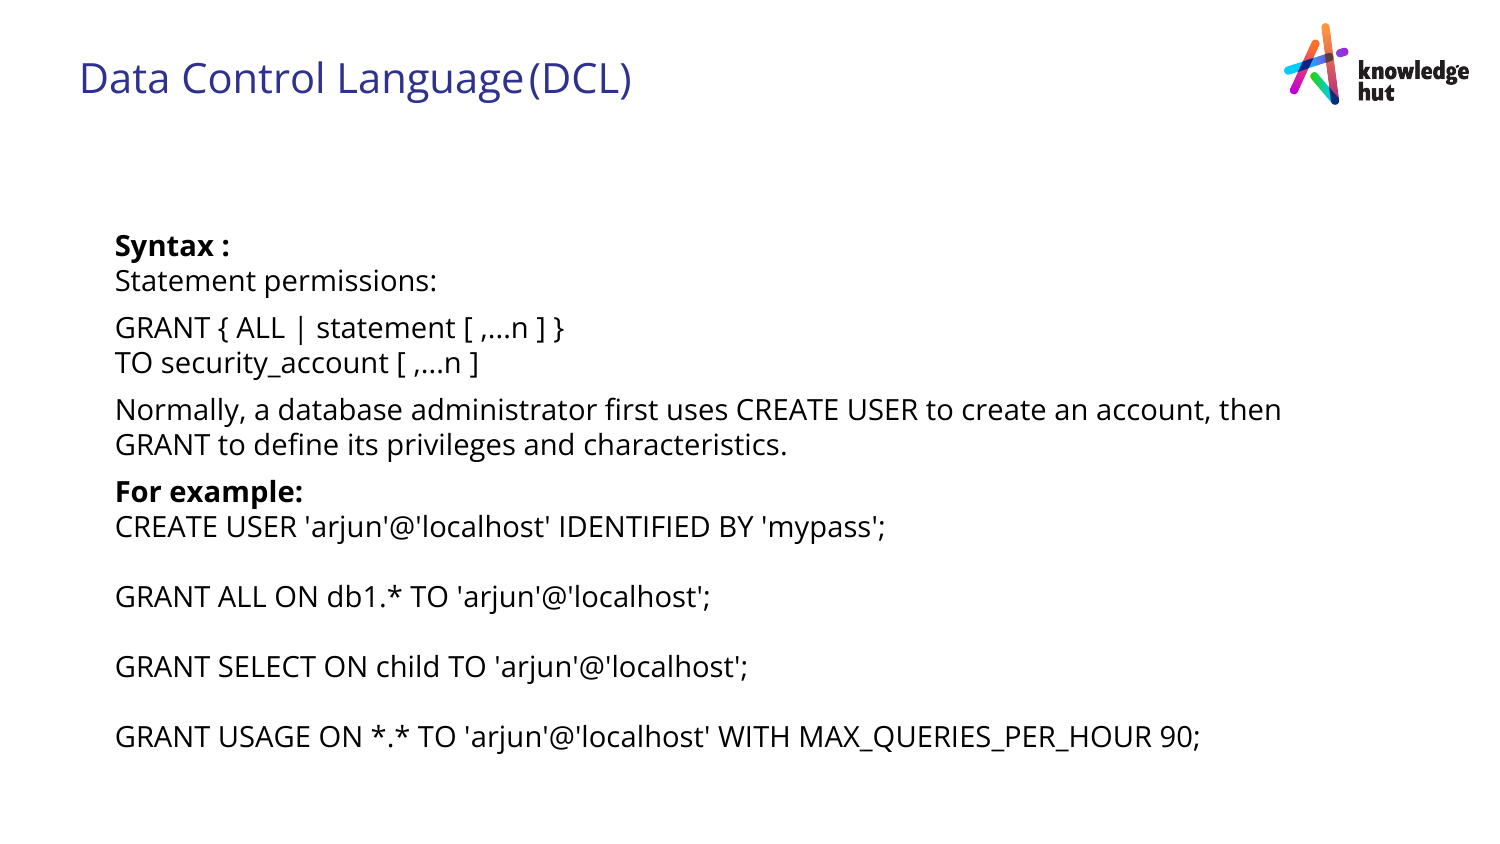

Data Control Language	(DCL)
Syntax :
Statement permissions:
GRANT { ALL | statement [ ,...n ] }
TO security_account [ ,...n ]
Normally, a database administrator first uses CREATE USER to create an account, then GRANT to define its privileges and characteristics.
For example:
CREATE USER 'arjun'@'localhost' IDENTIFIED BY 'mypass';
GRANT ALL ON db1.* TO 'arjun'@'localhost';
GRANT SELECT ON child TO 'arjun'@'localhost';
GRANT USAGE ON *.* TO 'arjun'@'localhost' WITH MAX_QUERIES_PER_HOUR 90;